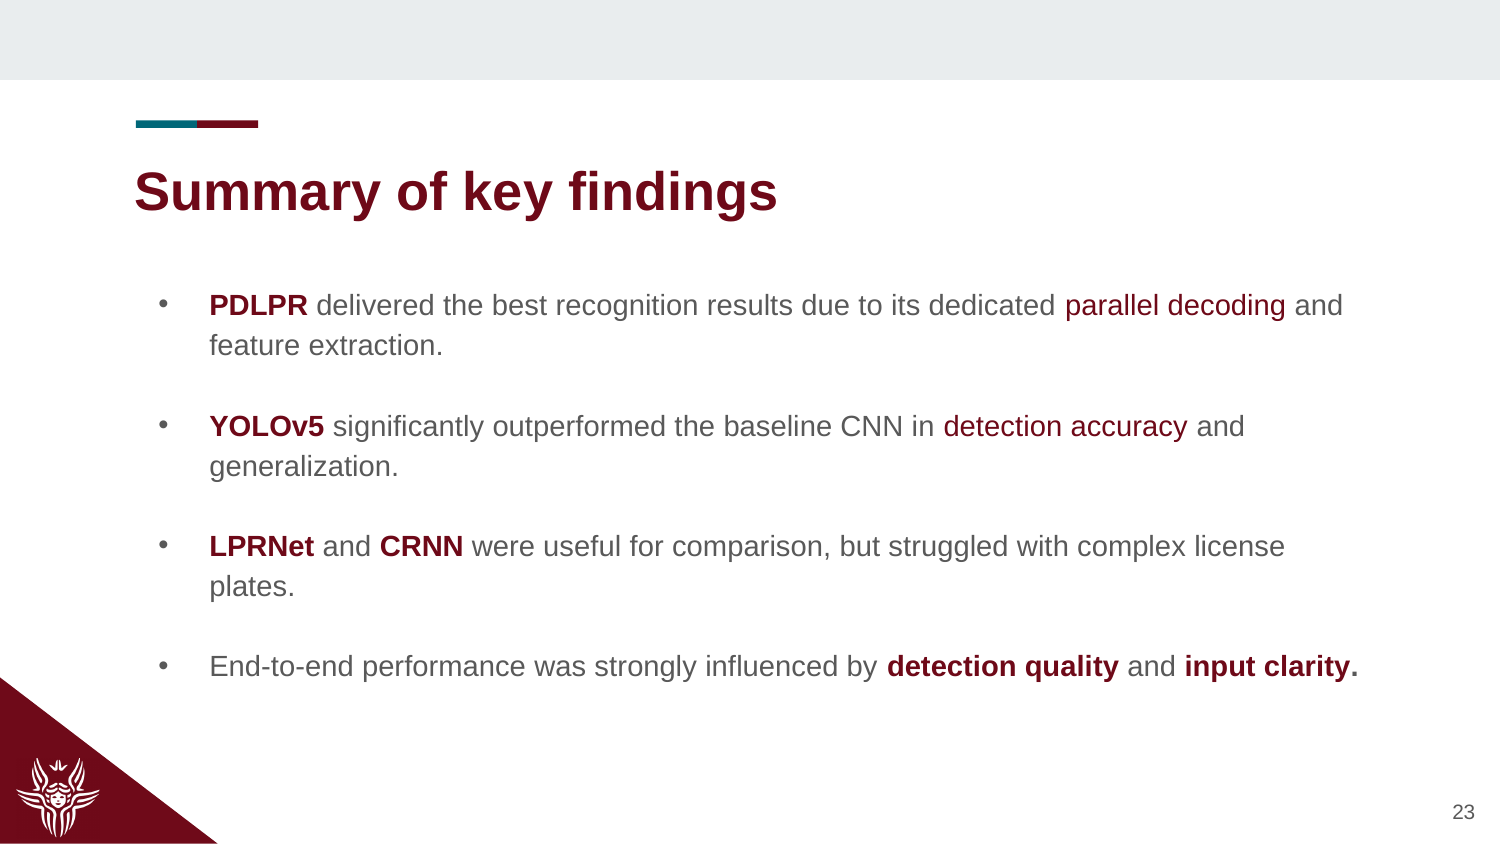

# Summary of key findings
PDLPR delivered the best recognition results due to its dedicated parallel decoding and feature extraction.

YOLOv5 significantly outperformed the baseline CNN in detection accuracy and generalization.

LPRNet and CRNN were useful for comparison, but struggled with complex license plates.

End-to-end performance was strongly influenced by detection quality and input clarity.

23